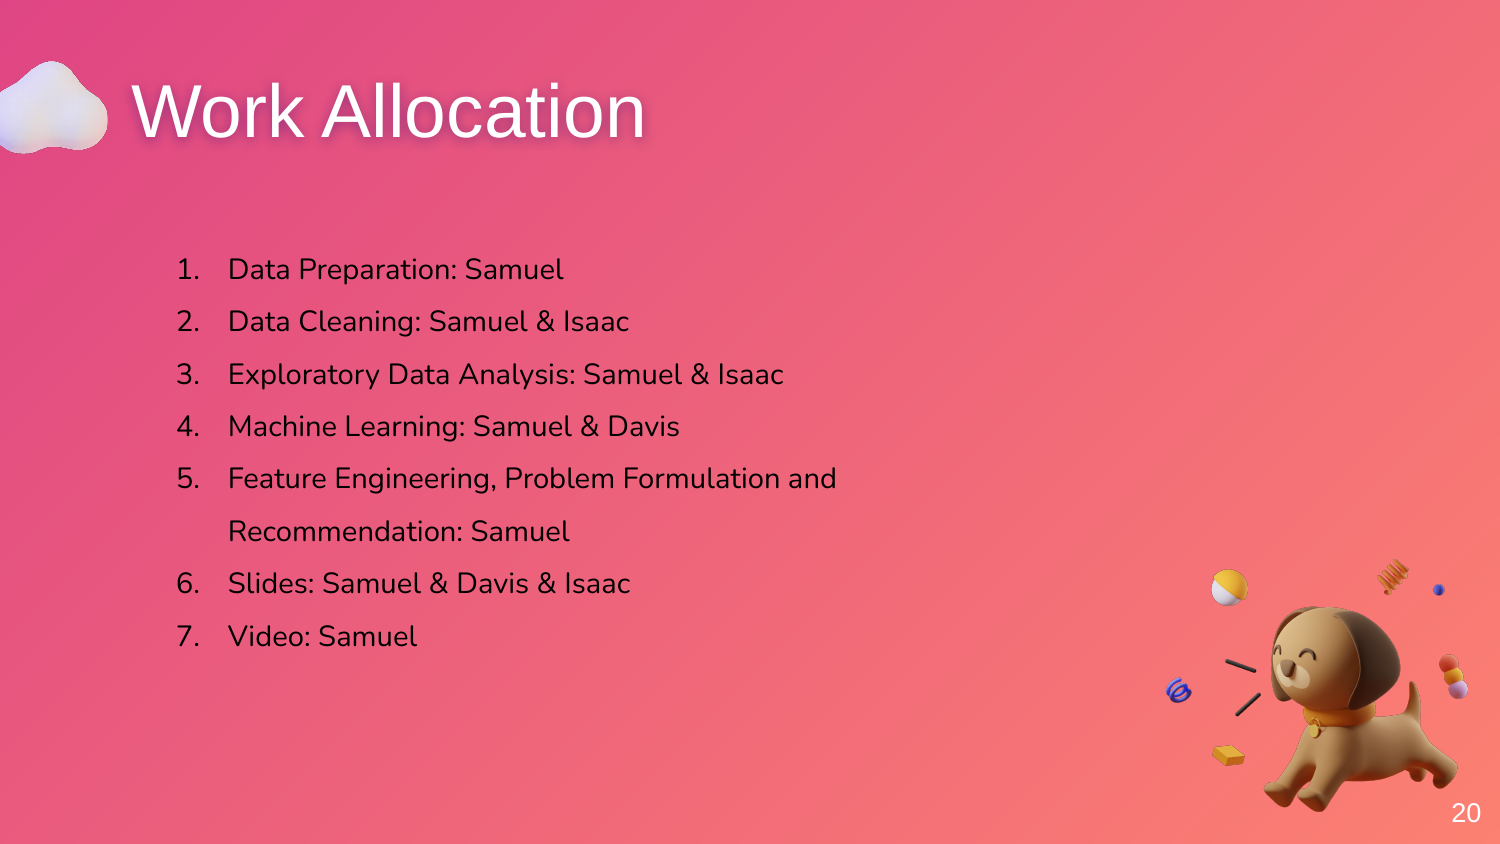

# Work Allocation
Data Preparation: Samuel
Data Cleaning: Samuel & Isaac
Exploratory Data Analysis: Samuel & Isaac
Machine Learning: Samuel & Davis
Feature Engineering, Problem Formulation and Recommendation: Samuel
Slides: Samuel & Davis & Isaac
Video: Samuel
20